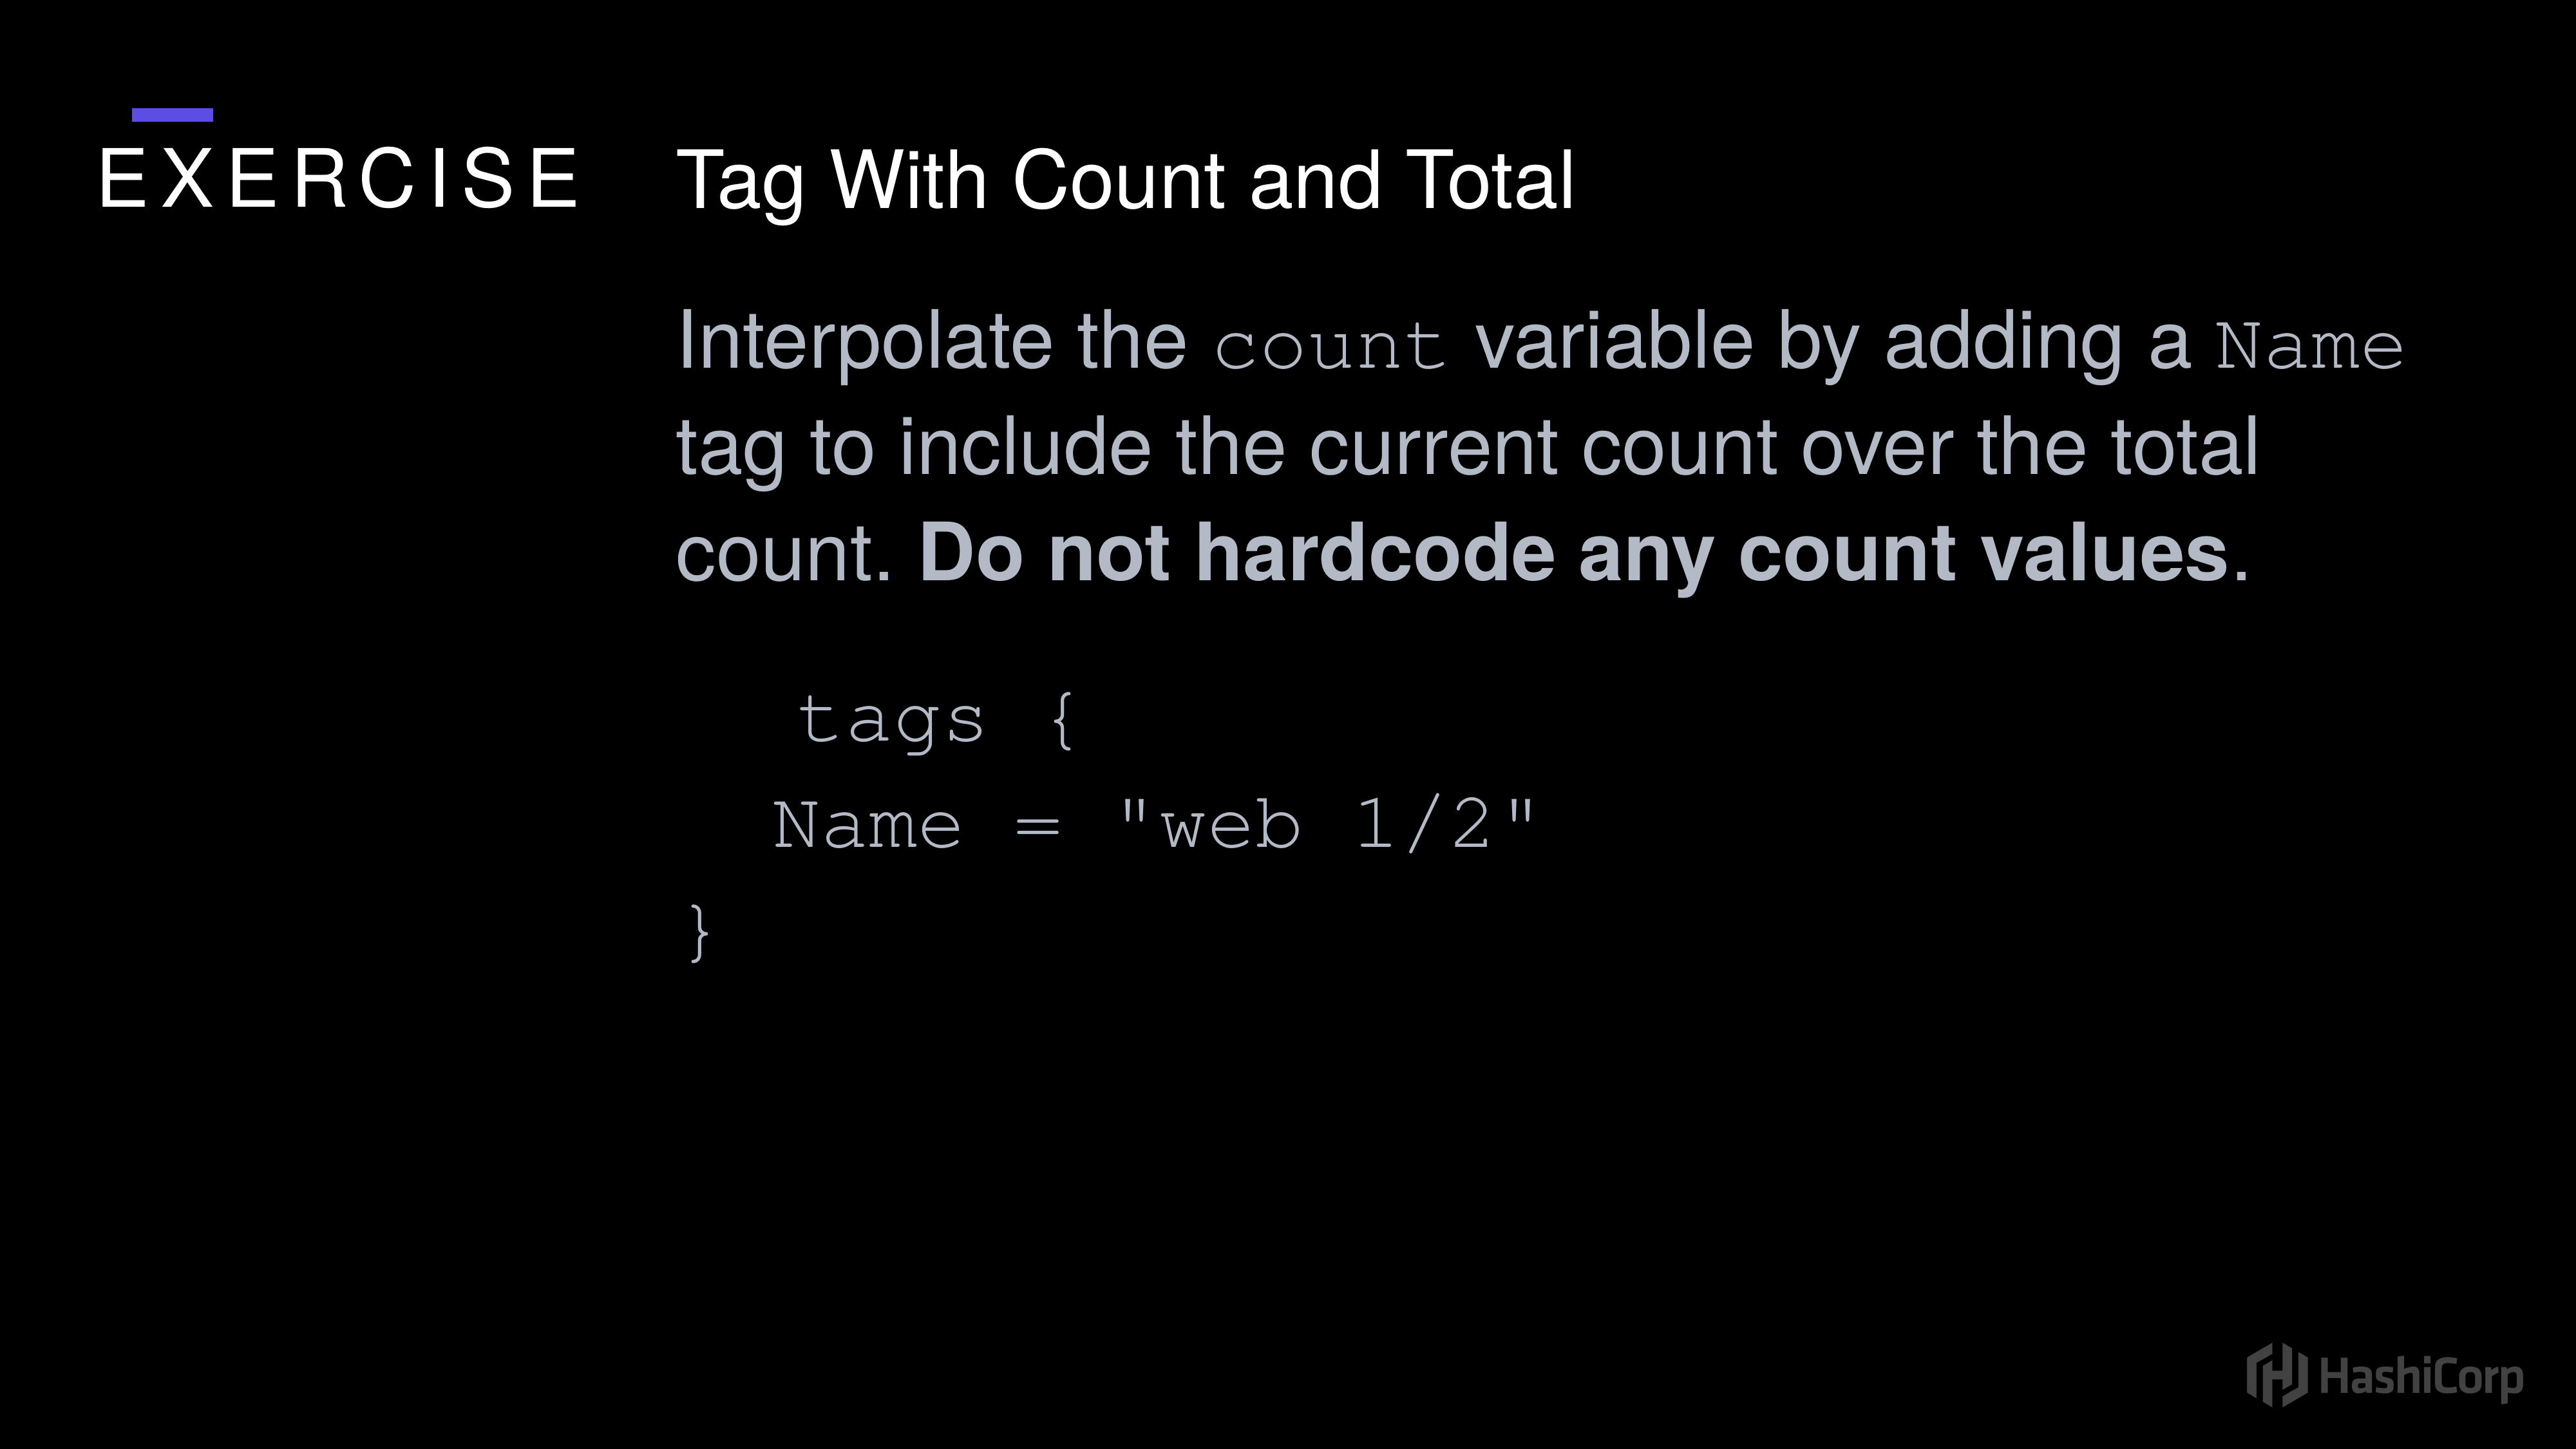

Tag With Count and Total
Interpolate the count variable by adding a Name tag to include the current count over the total count. Do not hardcode any count values.
tags {
  Name = "web 1/2"
}
238